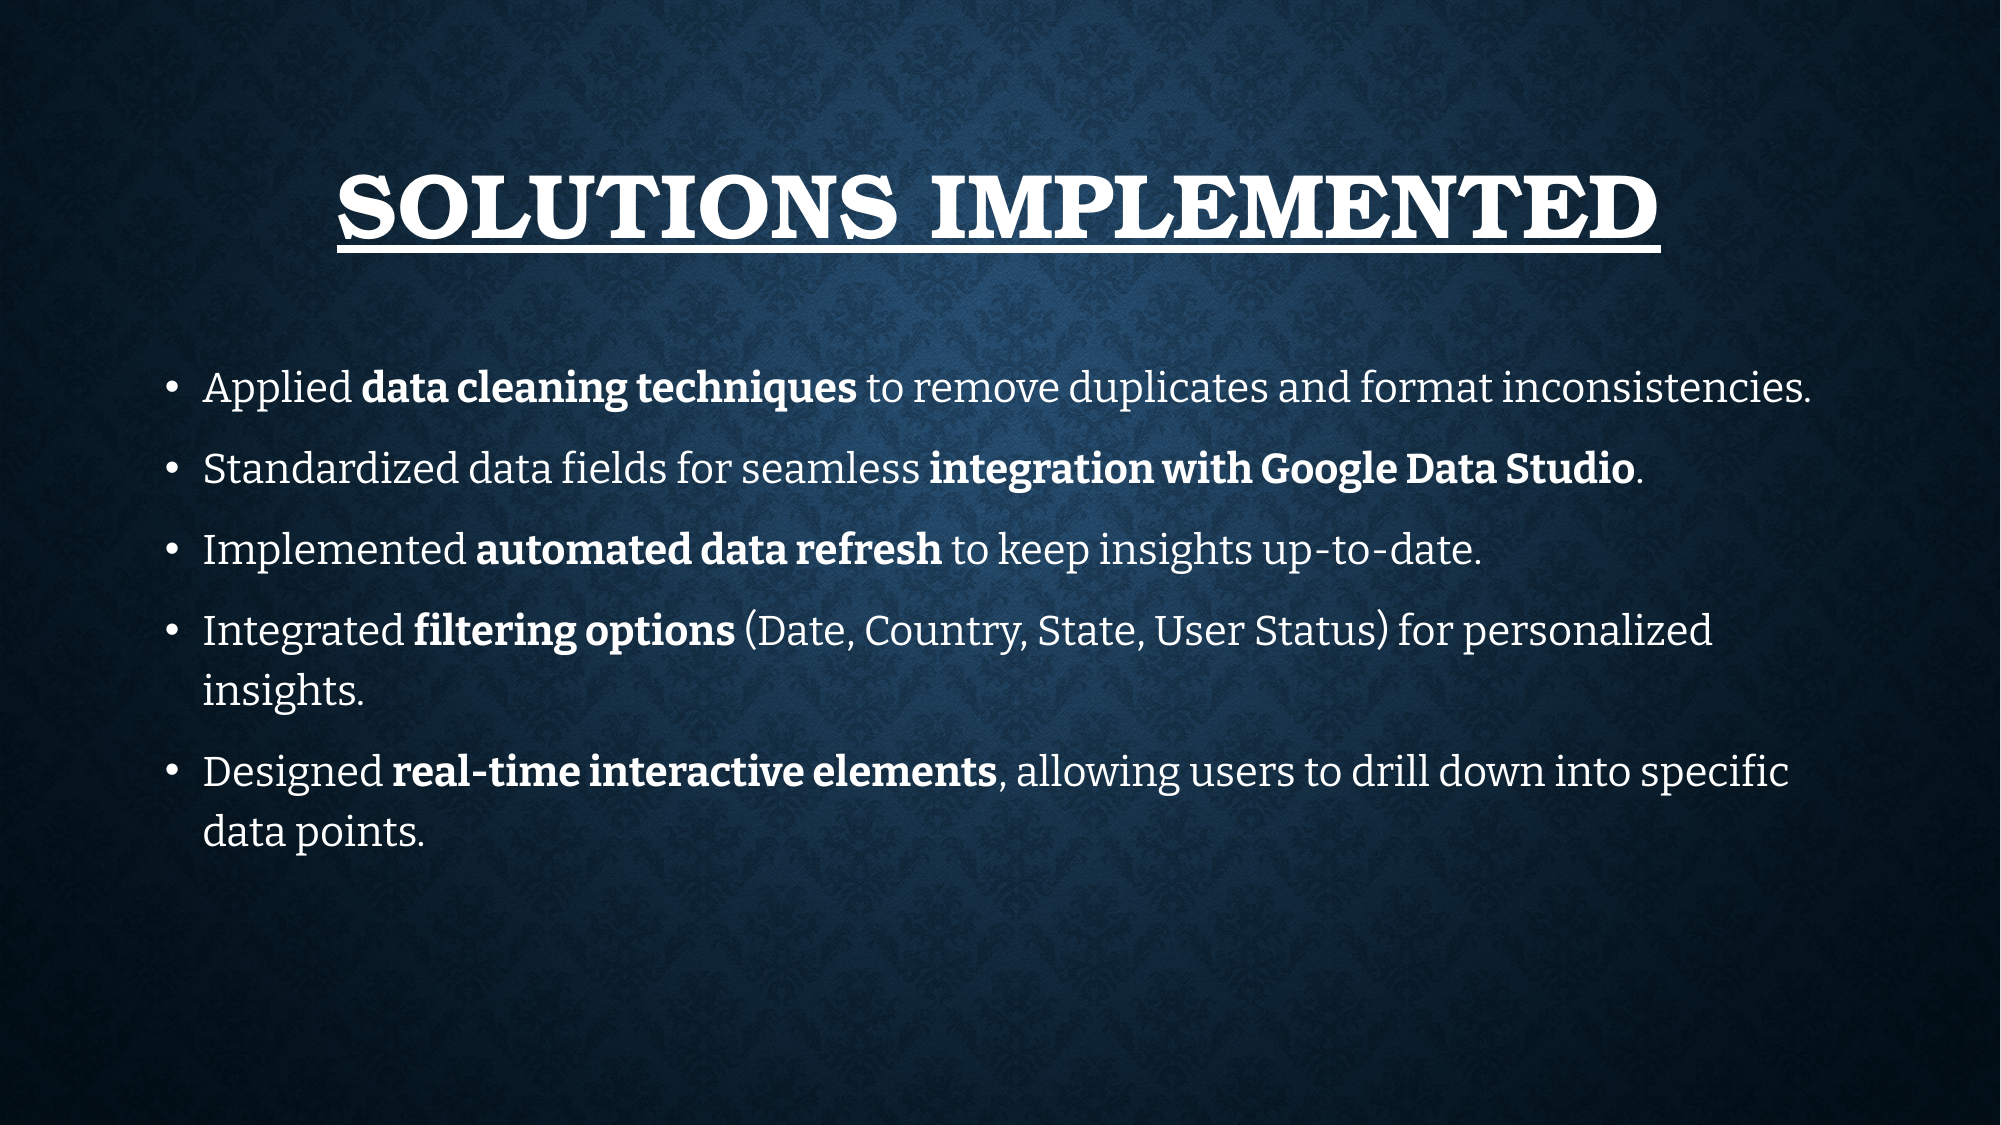

# Solutions Implemented
Applied data cleaning techniques to remove duplicates and format inconsistencies.
Standardized data fields for seamless integration with Google Data Studio.
Implemented automated data refresh to keep insights up-to-date.
Integrated filtering options (Date, Country, State, User Status) for personalized insights.
Designed real-time interactive elements, allowing users to drill down into specific data points.